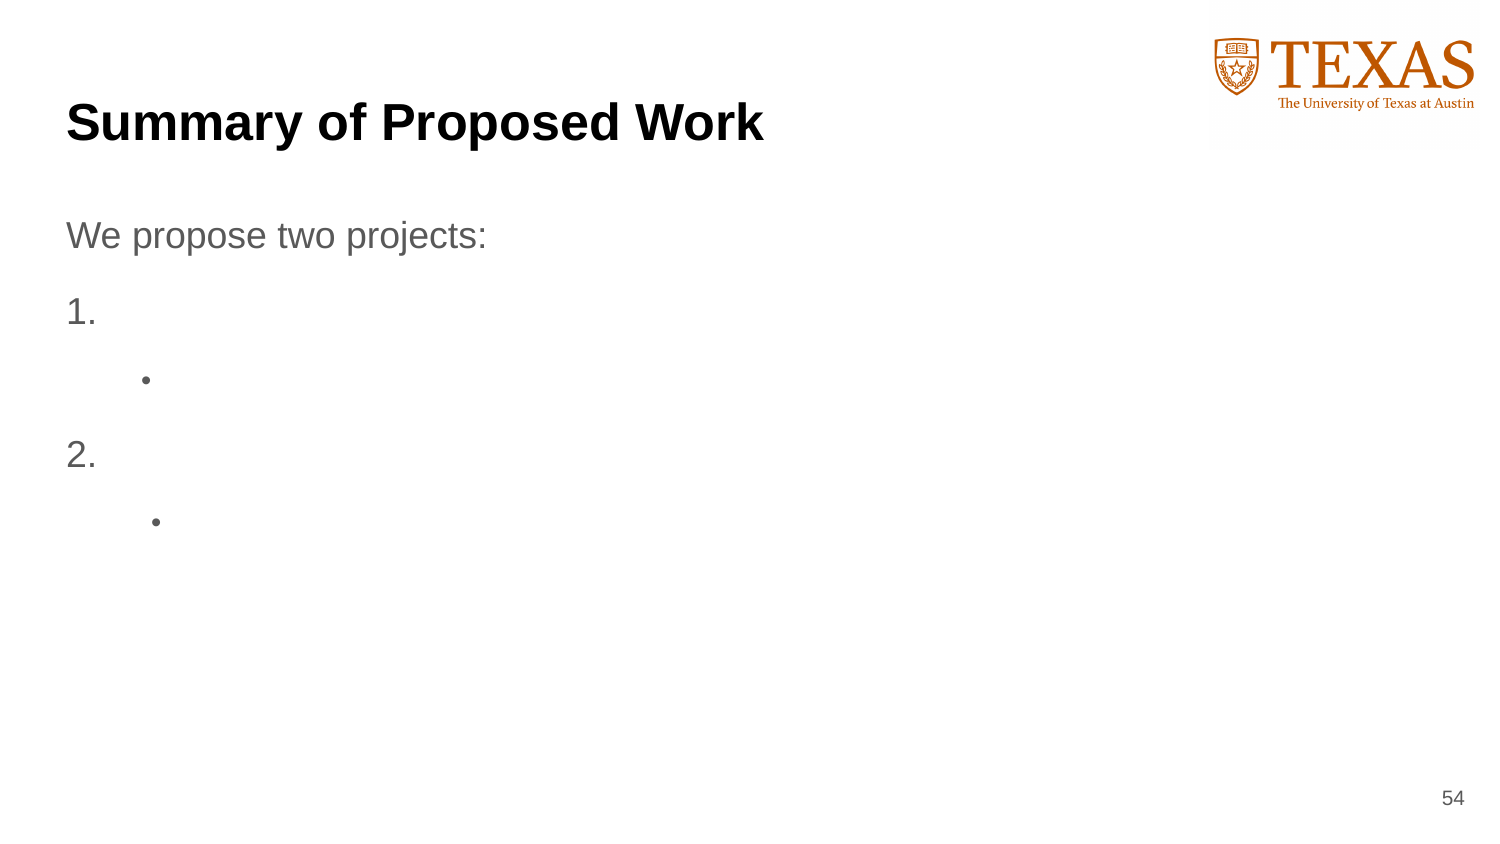

# Summary of Proposed Work
We propose two projects:
Evaluating reasoning models’ capability on emotion tasks
Delivery: a conference paper to be submitted by December 2025
Making LLMs more expressive of empathy in multi-turn conversations
Delivery: a conference paper to be submitted in Fall 2025
54